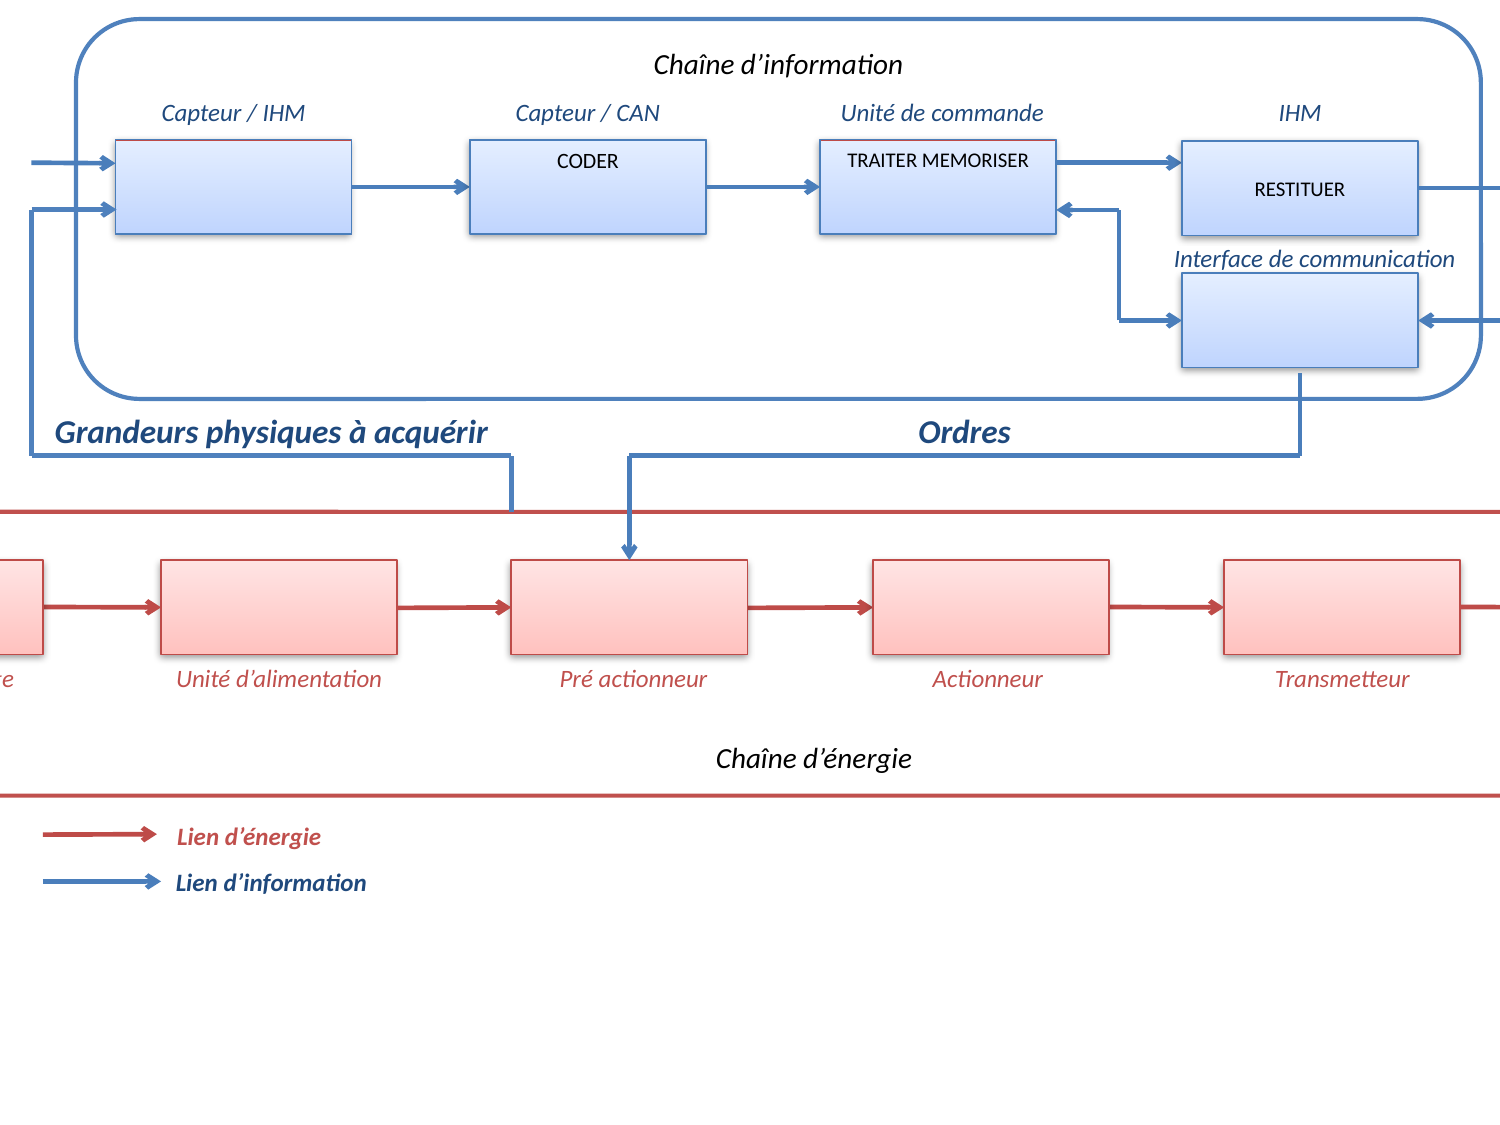

Chaîne d’information

CODER
TRAITER MEMORISER
RESTITUER

Capteur / IHM
Capteur / CAN
Unité de commande
IHM
Consignes de l’utilisateur
Informations destinées  l’utilisateur
Interface de communication
Informations issues et venant de l’extérieur
Ordres
Grandeurs physiques à acquérir
Chaîne d’énergie
Energie d’entrée
STOCKER

Energies de sortie
Unité de stockage
Unité d’alimentation
Pré actionneur
Actionneur
Transmetteur
Effecteur
Lien d’énergie
Lien d’information